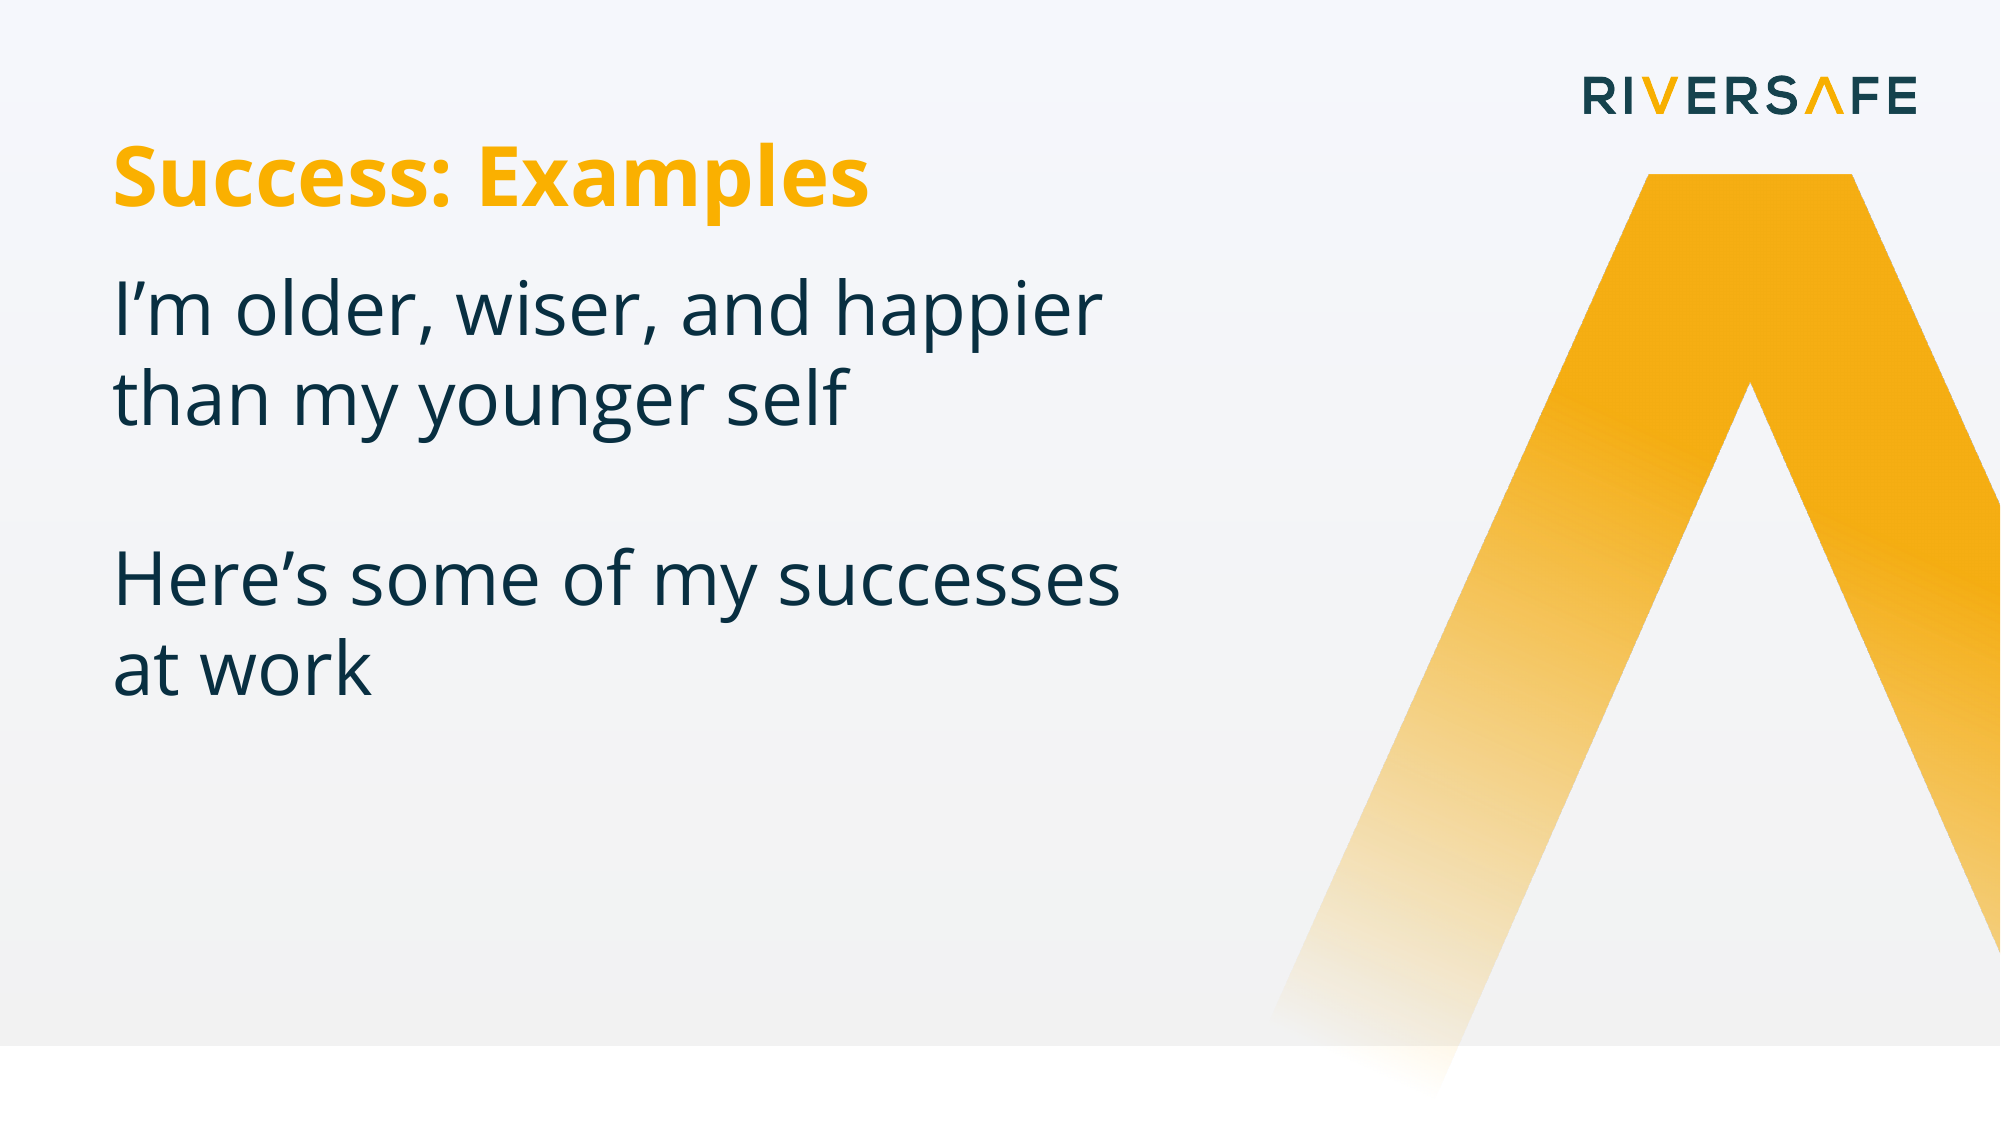

Success: Examples
I’m older, wiser, and happier than my younger self

Here’s some of my successes at work